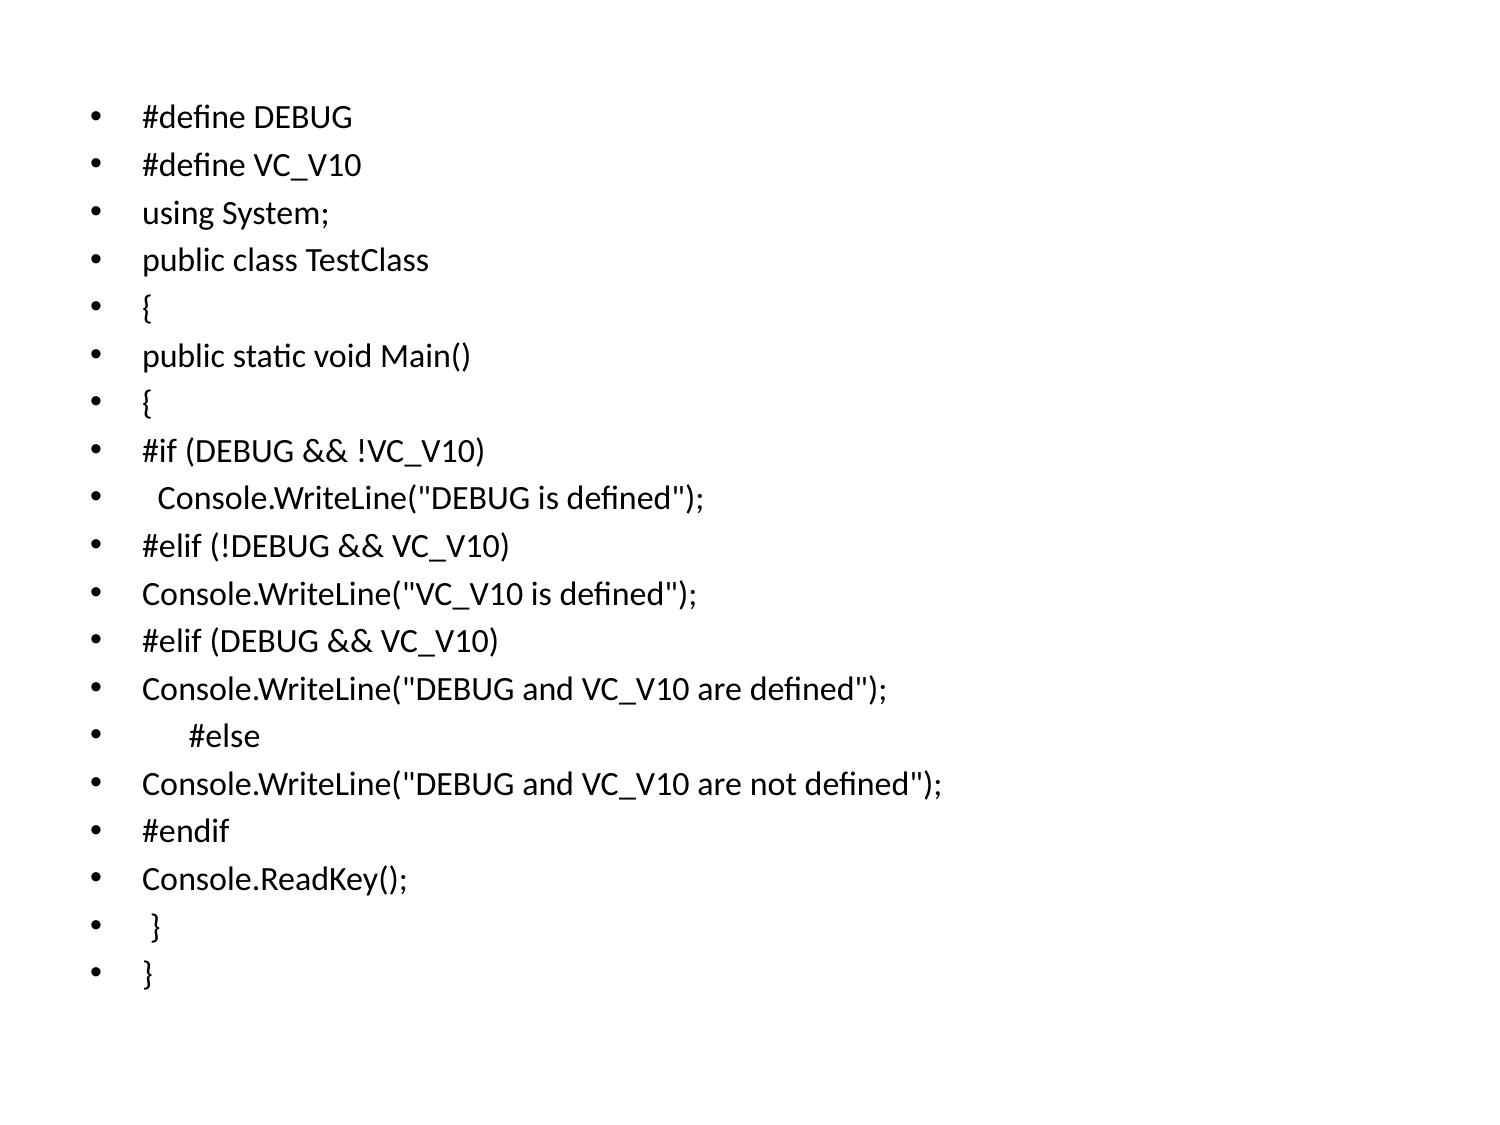

#define DEBUG
#define VC_V10
using System;
public class TestClass
{
public static void Main()
{
#if (DEBUG && !VC_V10)
  Console.WriteLine("DEBUG is defined");
#elif (!DEBUG && VC_V10)
Console.WriteLine("VC_V10 is defined");
#elif (DEBUG && VC_V10)
Console.WriteLine("DEBUG and VC_V10 are defined");
      #else
Console.WriteLine("DEBUG and VC_V10 are not defined");
#endif
Console.ReadKey();
 }
}